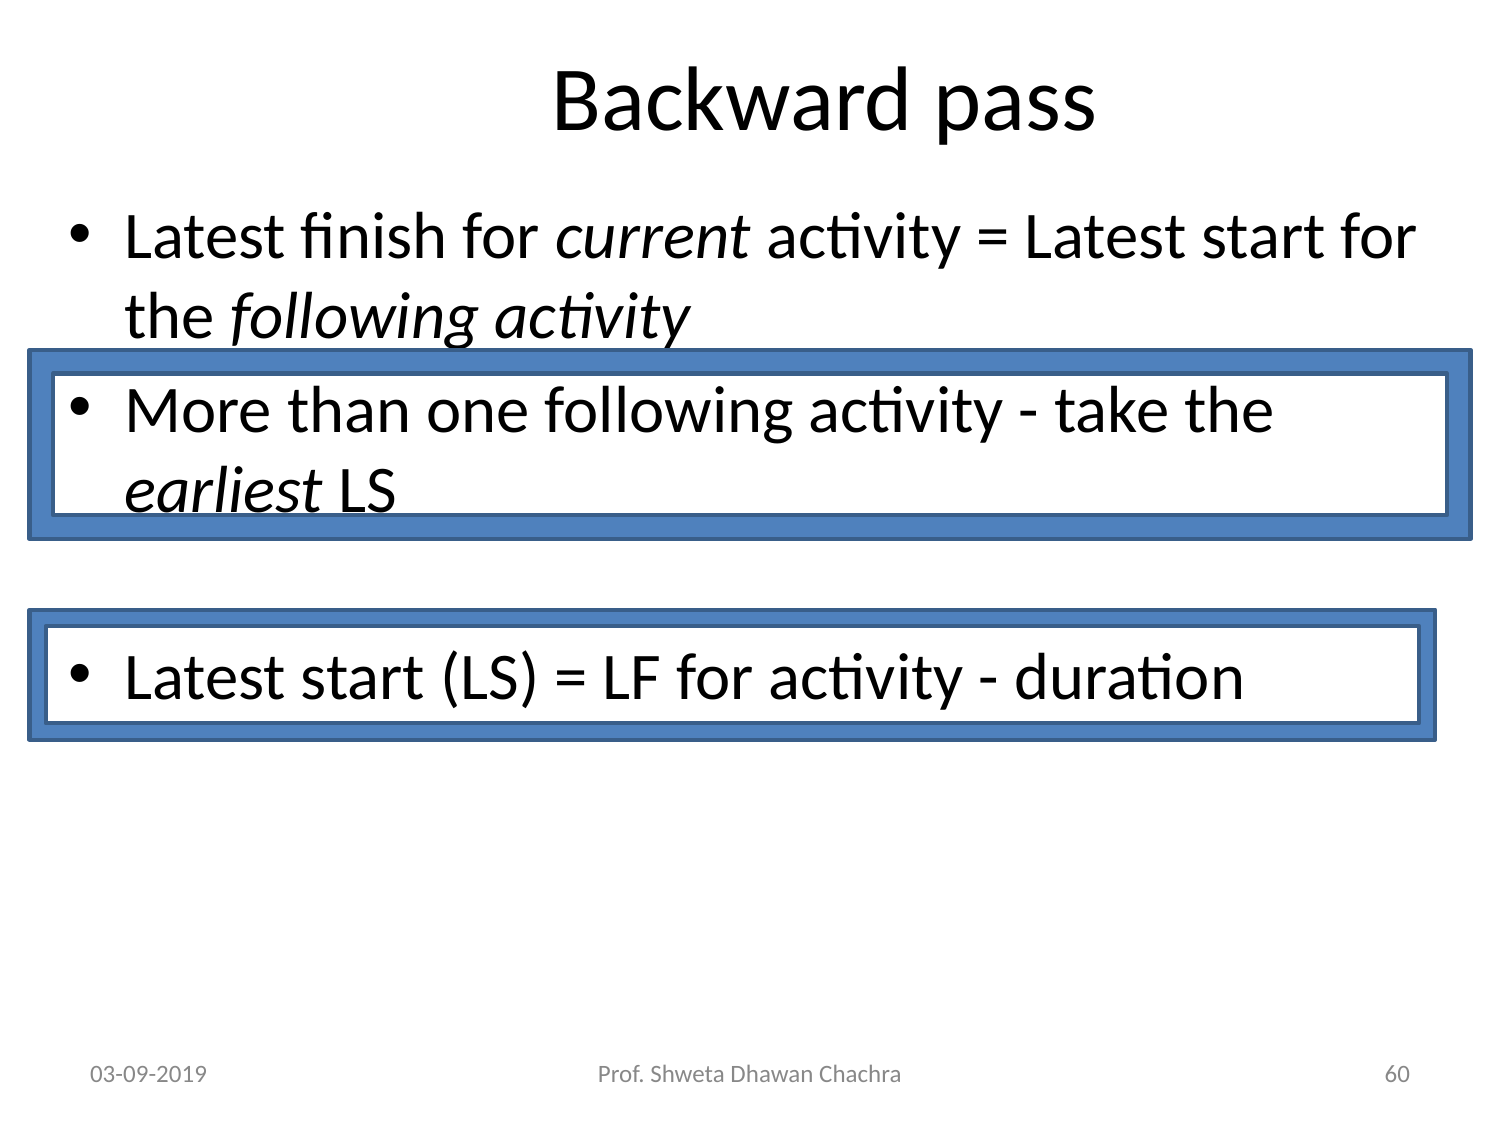

# Backward pass
Latest finish for current activity = Latest start for the following activity
More than one following activity - take the earliest LS

Latest start (LS) = LF for activity - duration

03-09-2019
Prof. Shweta Dhawan Chachra
60